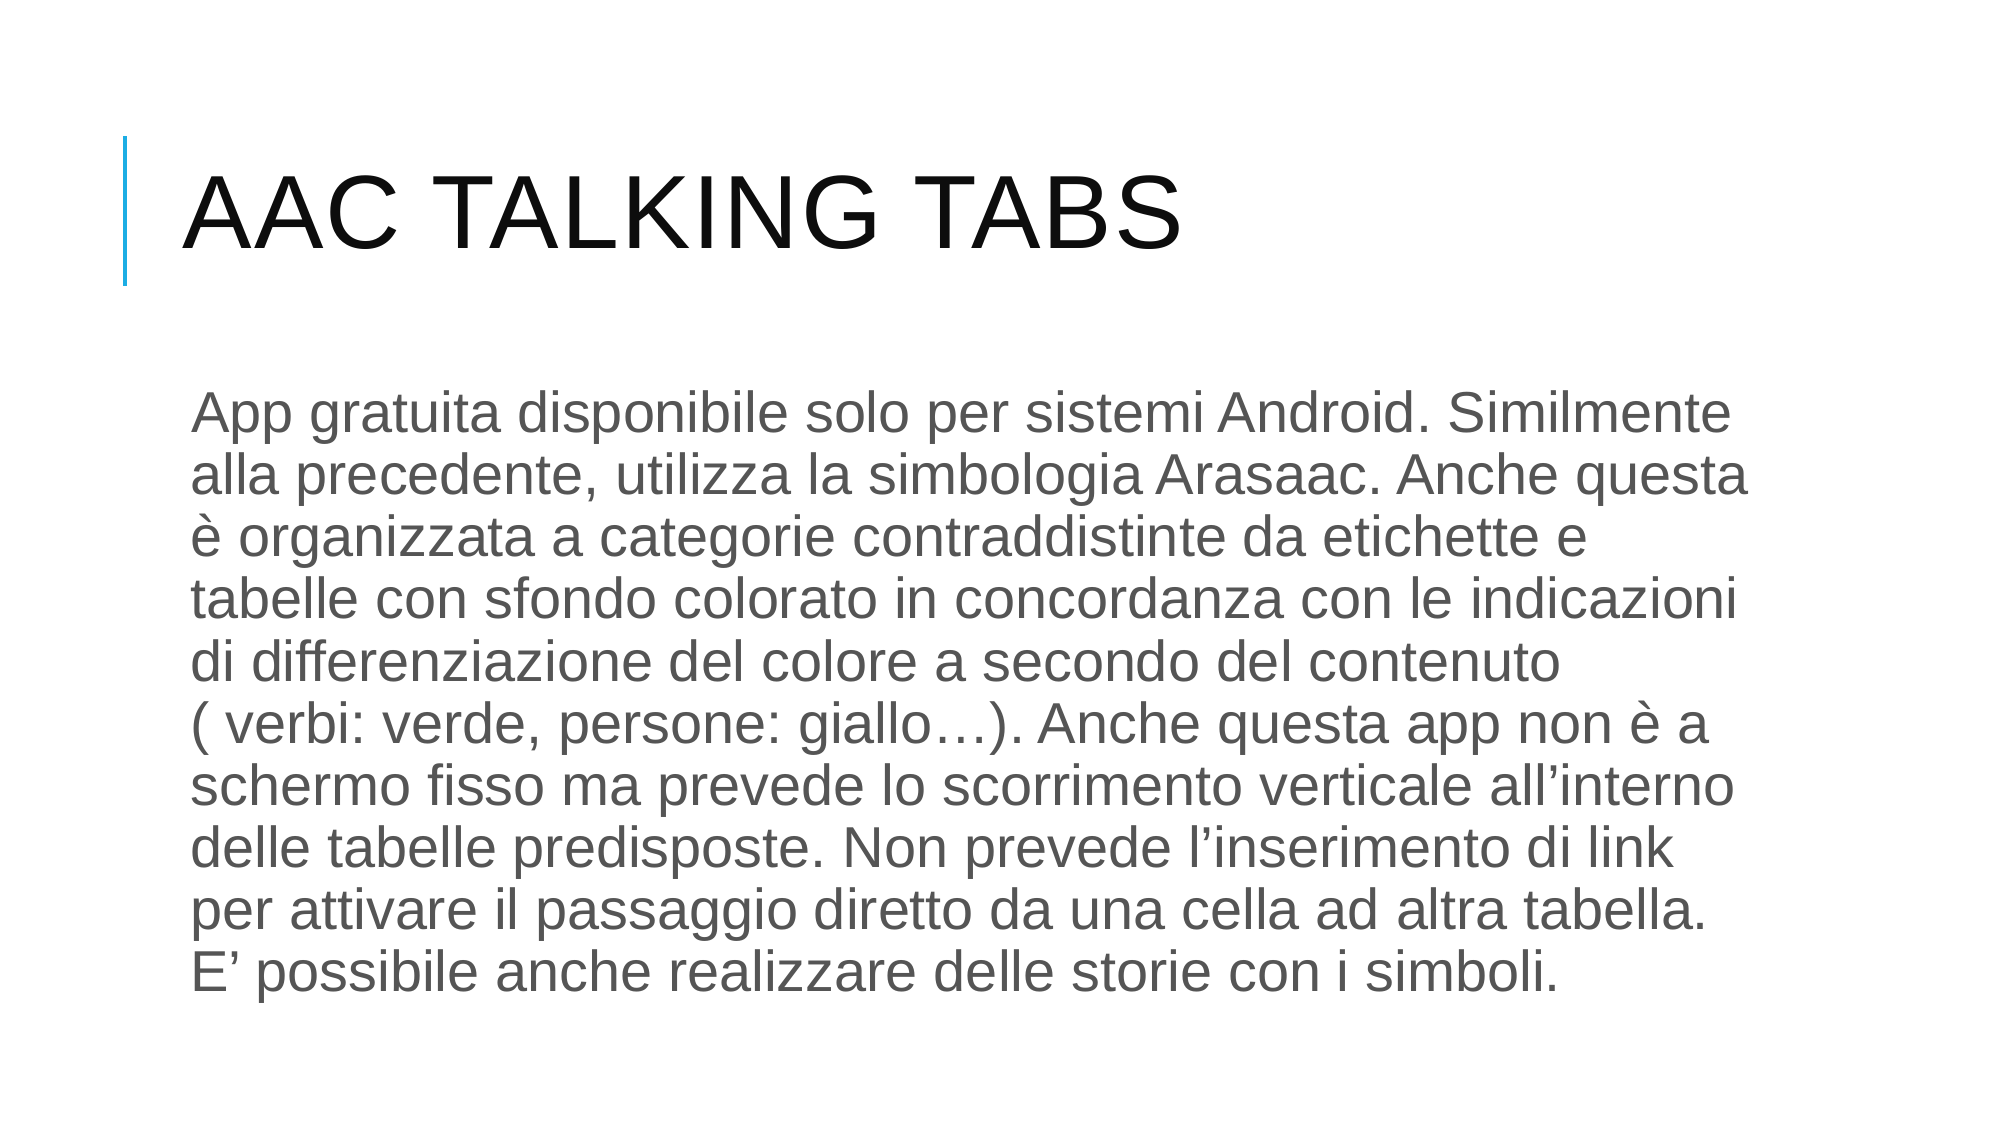

# AAC Talking Tabs
App gratuita disponibile solo per sistemi Android. Similmente alla precedente, utilizza la simbologia Arasaac. Anche questa è organizzata a categorie contraddistinte da etichette e tabelle con sfondo colorato in concordanza con le indicazioni di differenziazione del colore a secondo del contenuto ( verbi: verde, persone: giallo…). Anche questa app non è a schermo fisso ma prevede lo scorrimento verticale all’interno delle tabelle predisposte. Non prevede l’inserimento di link per attivare il passaggio diretto da una cella ad altra tabella. E’ possibile anche realizzare delle storie con i simboli.